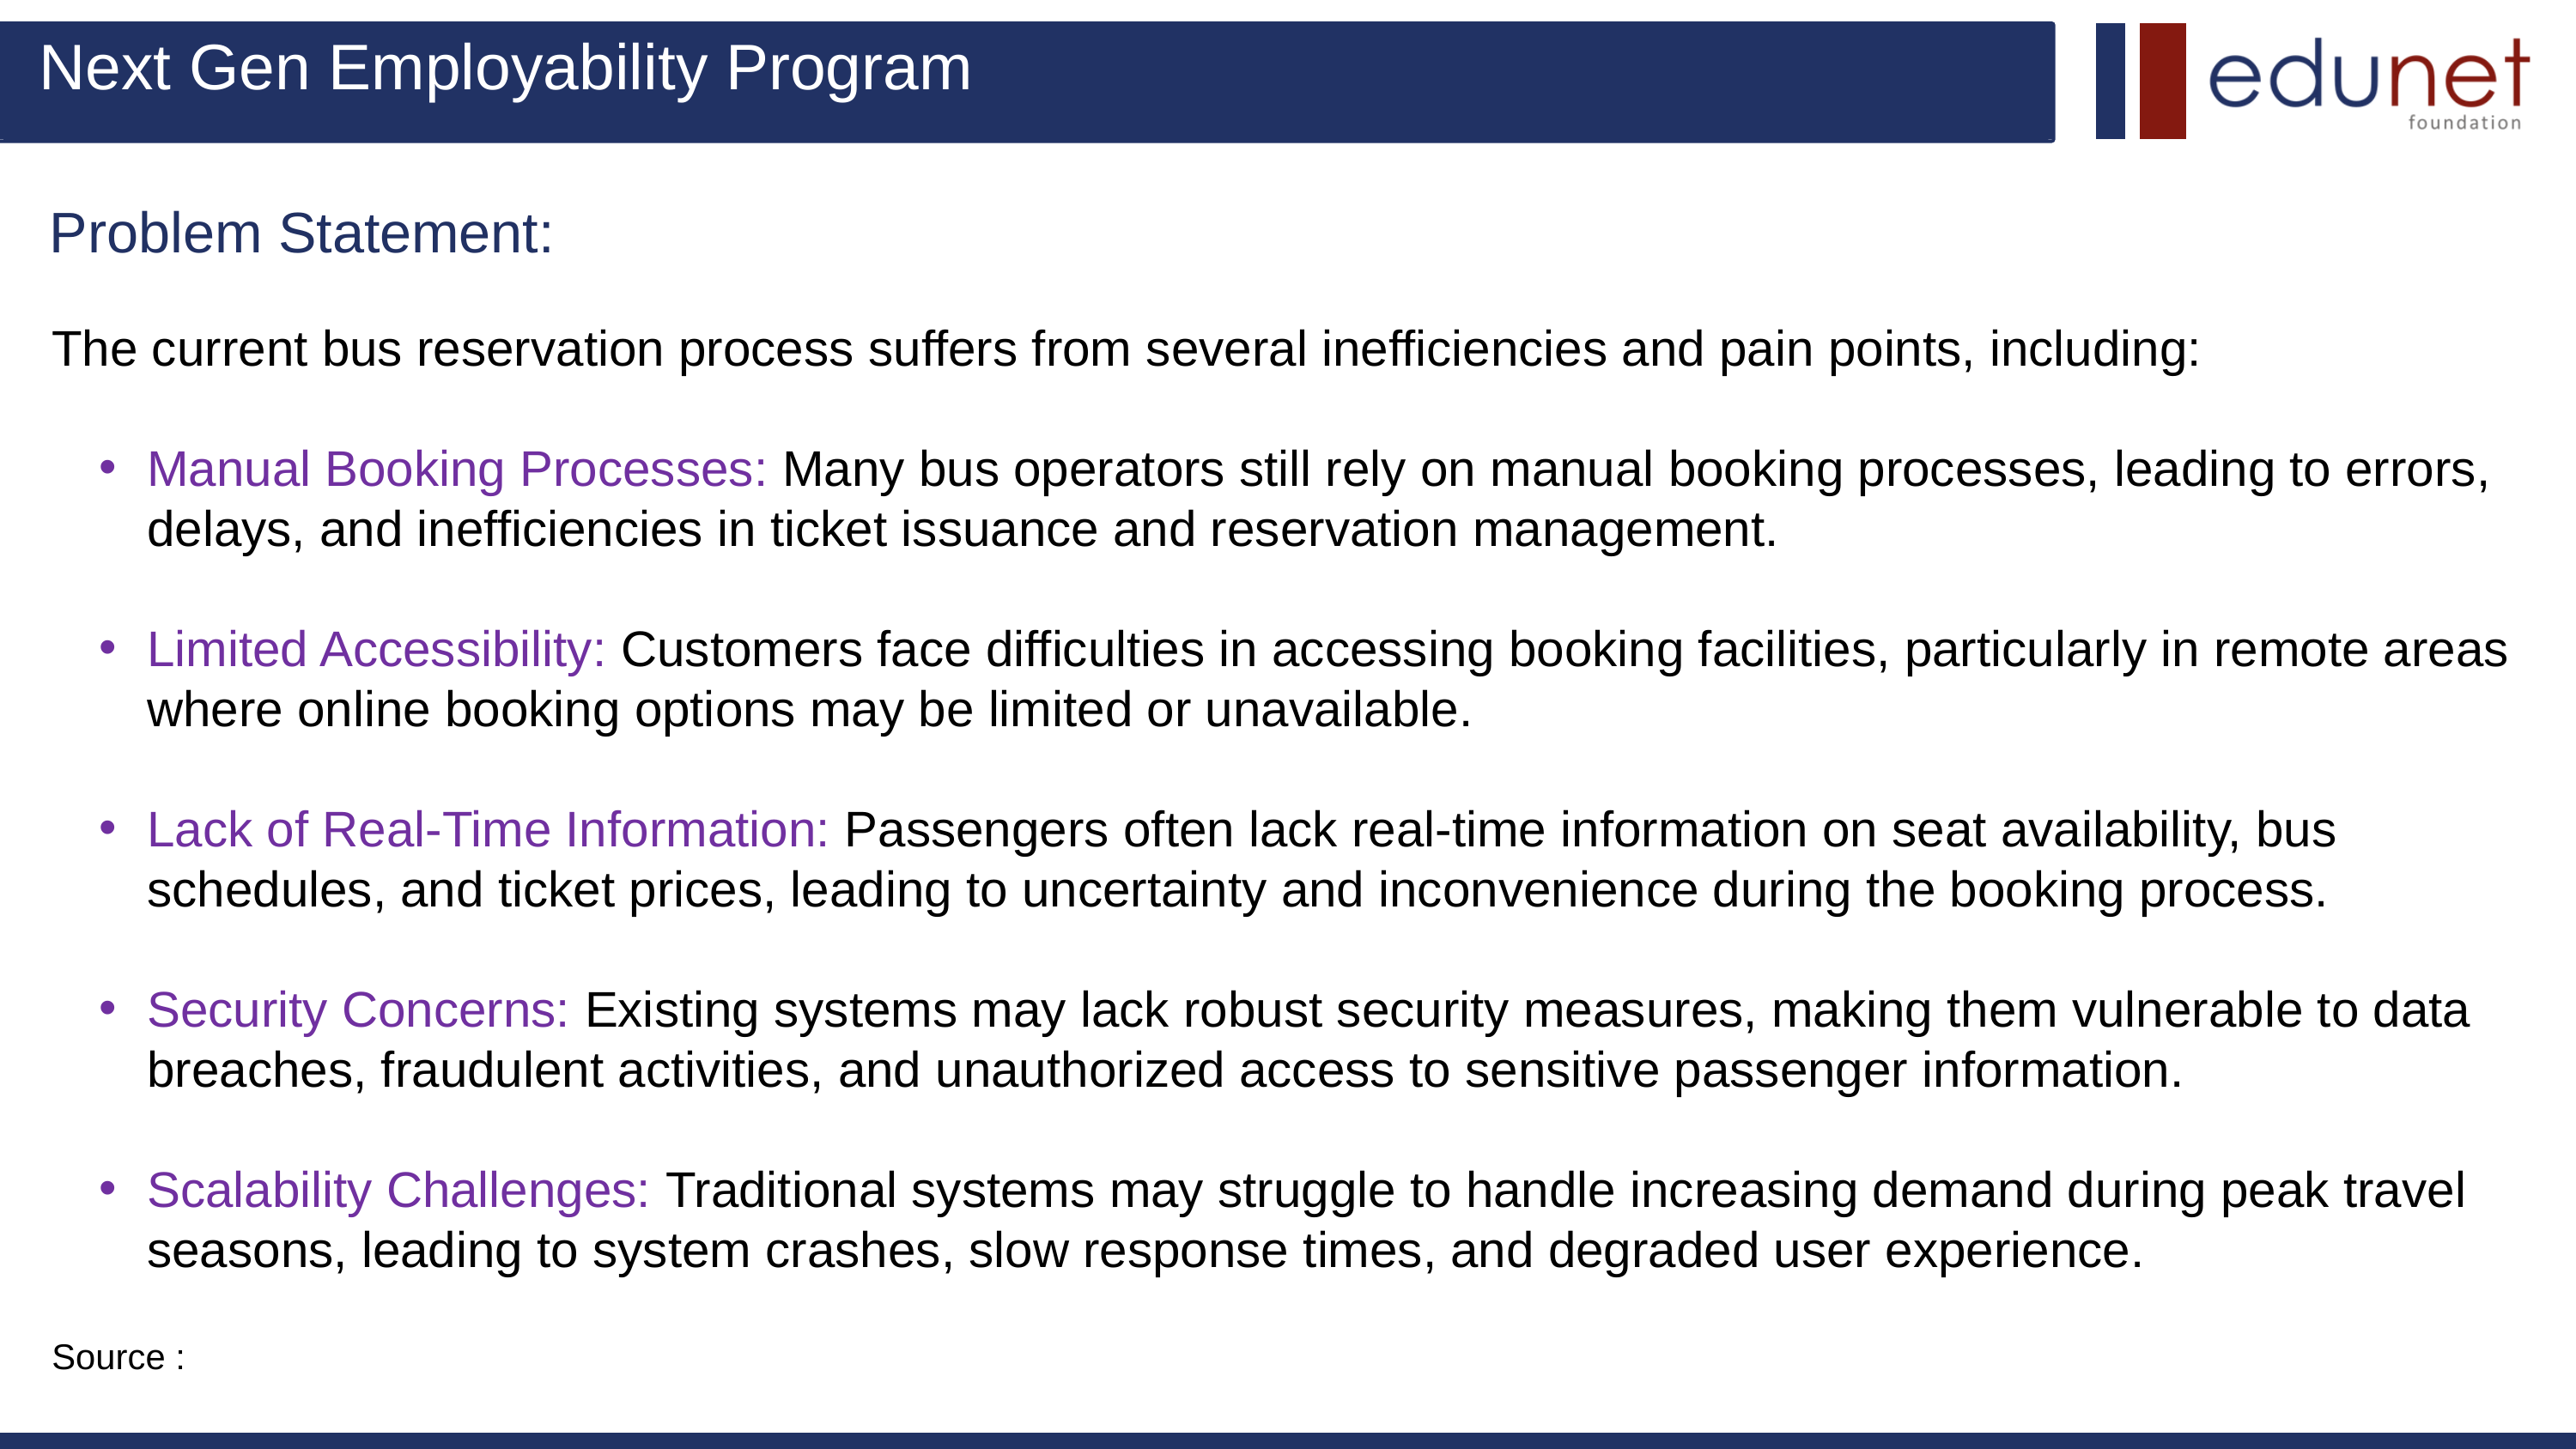

Next Gen Employability Program
Problem Statement:
The current bus reservation process suffers from several inefficiencies and pain points, including:

Manual Booking Processes: Many bus operators still rely on manual booking processes, leading to errors, delays, and inefficiencies in ticket issuance and reservation management.

Limited Accessibility: Customers face difficulties in accessing booking facilities, particularly in remote areas where online booking options may be limited or unavailable.

Lack of Real-Time Information: Passengers often lack real-time information on seat availability, bus schedules, and ticket prices, leading to uncertainty and inconvenience during the booking process.

Security Concerns: Existing systems may lack robust security measures, making them vulnerable to data breaches, fraudulent activities, and unauthorized access to sensitive passenger information.

Scalability Challenges: Traditional systems may struggle to handle increasing demand during peak travel seasons, leading to system crashes, slow response times, and degraded user experience.

Source :